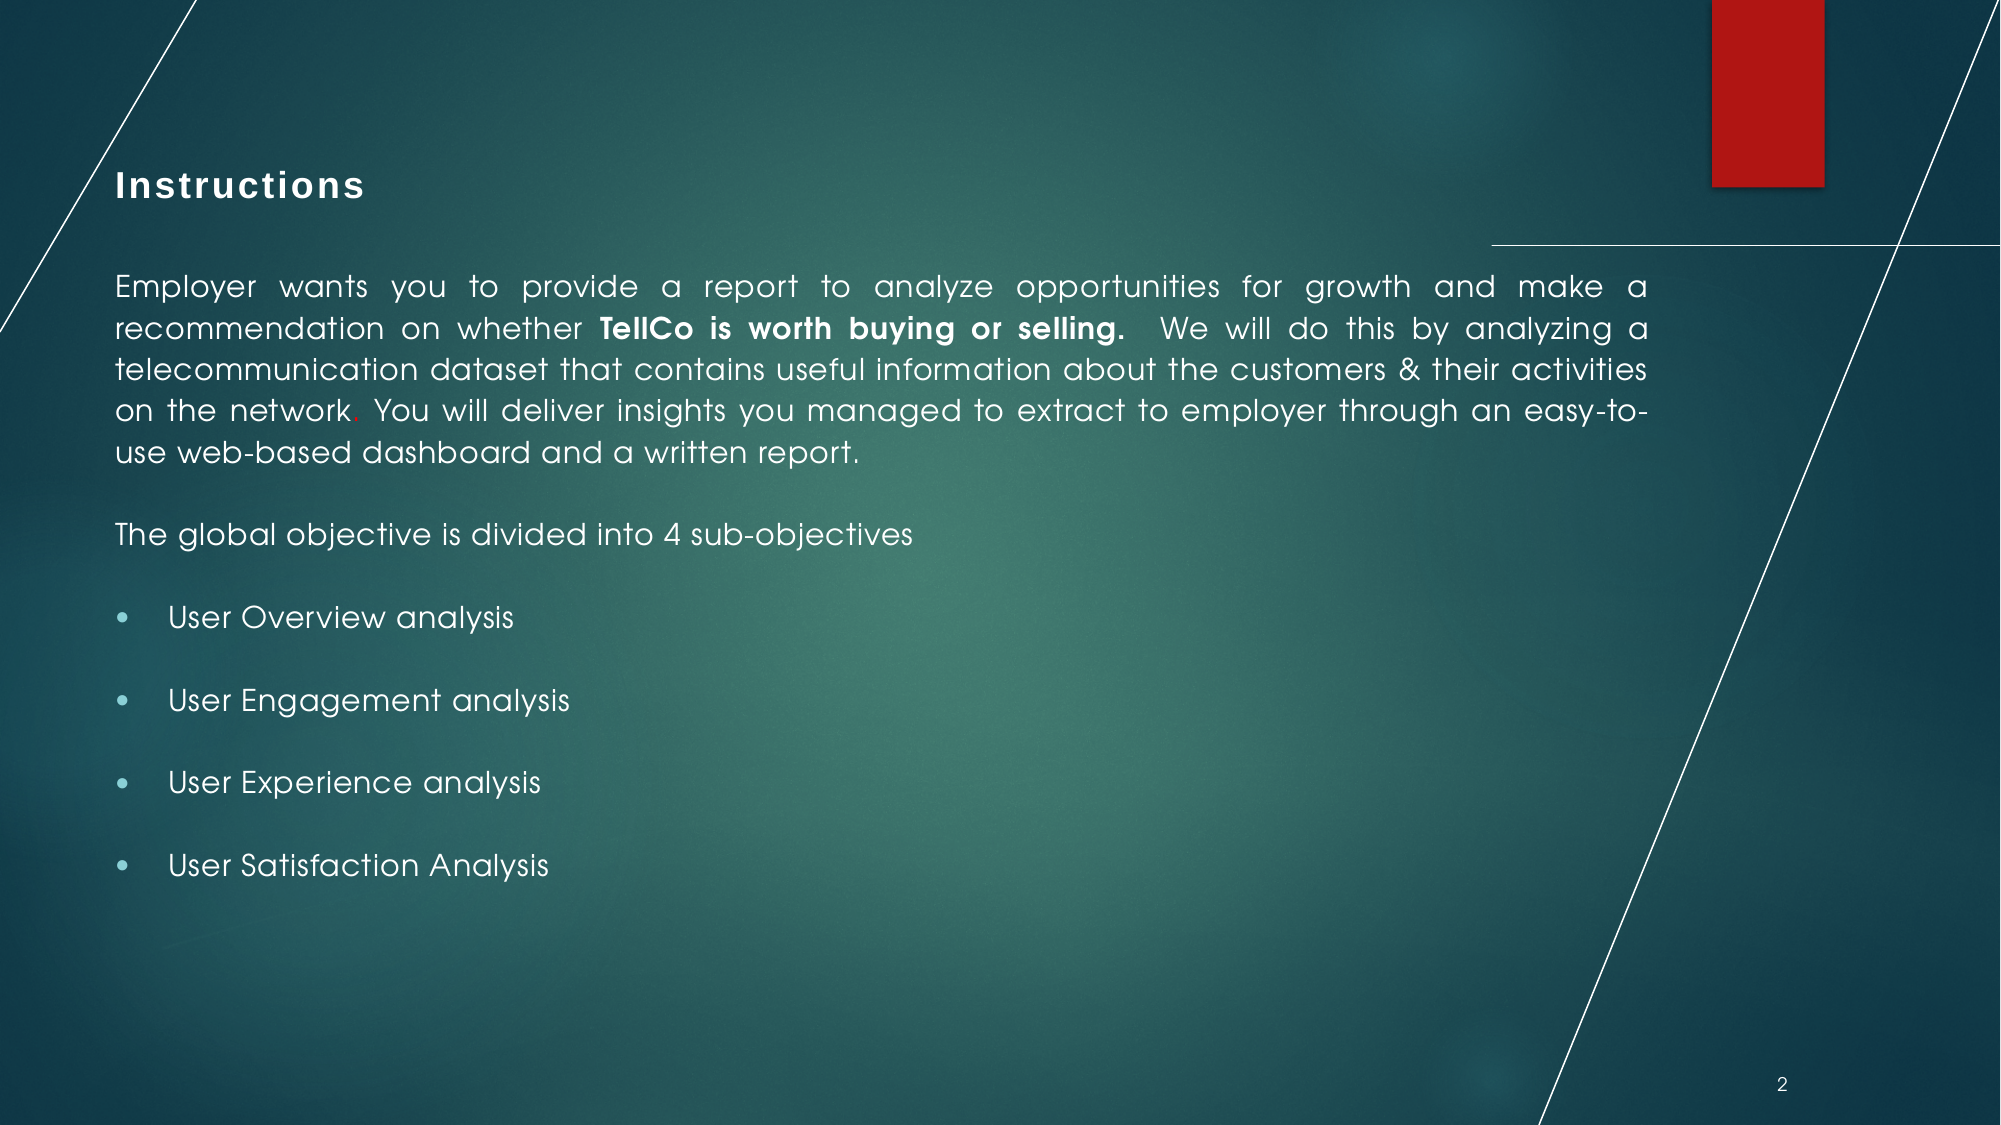

# Instructions

Employer wants you to provide a report to analyze opportunities for growth and make a recommendation on whether TellCo is worth buying or selling.  We will do this by analyzing a telecommunication dataset that contains useful information about the customers & their activities on the network. You will deliver insights you managed to extract to employer through an easy-to-use web-based dashboard and a written report.

The global objective is divided into 4 sub-objectives

User Overview analysis

User Engagement analysis

User Experience analysis

User Satisfaction Analysis

2